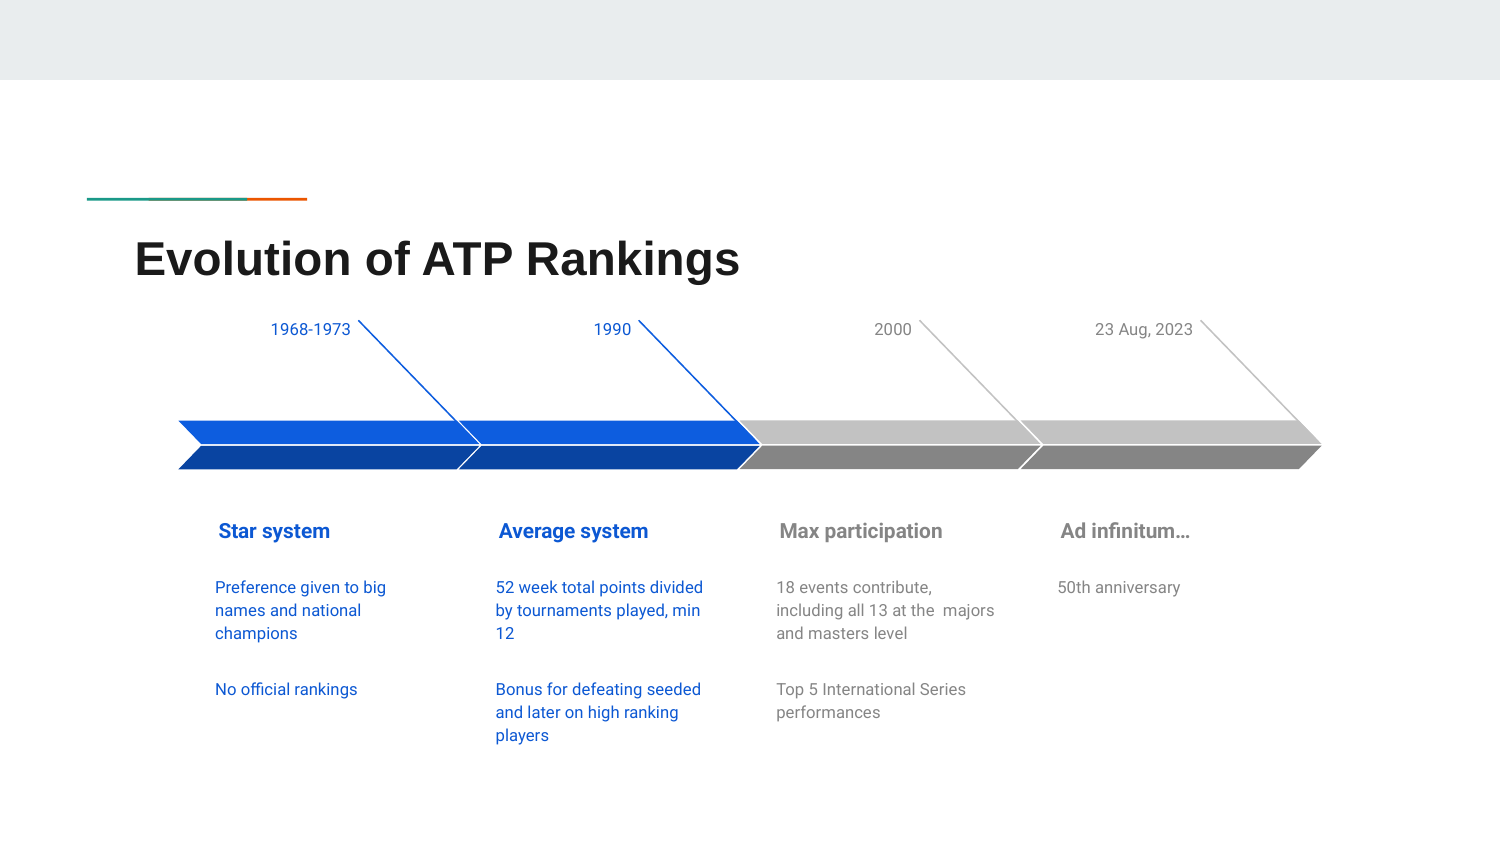

# Evolution of ATP Rankings
2000

Max participation
18 events contribute, including all 13 at the  majors and masters level
Top 5 International Series performances
23 Aug, 2023

Ad infinitum…
50th anniversary
1968-1973

Star system
Preference given to big names and national champions
No official rankings
1990

Average system
52 week total points divided by tournaments played, min 12
Bonus for defeating seeded and later on high ranking players